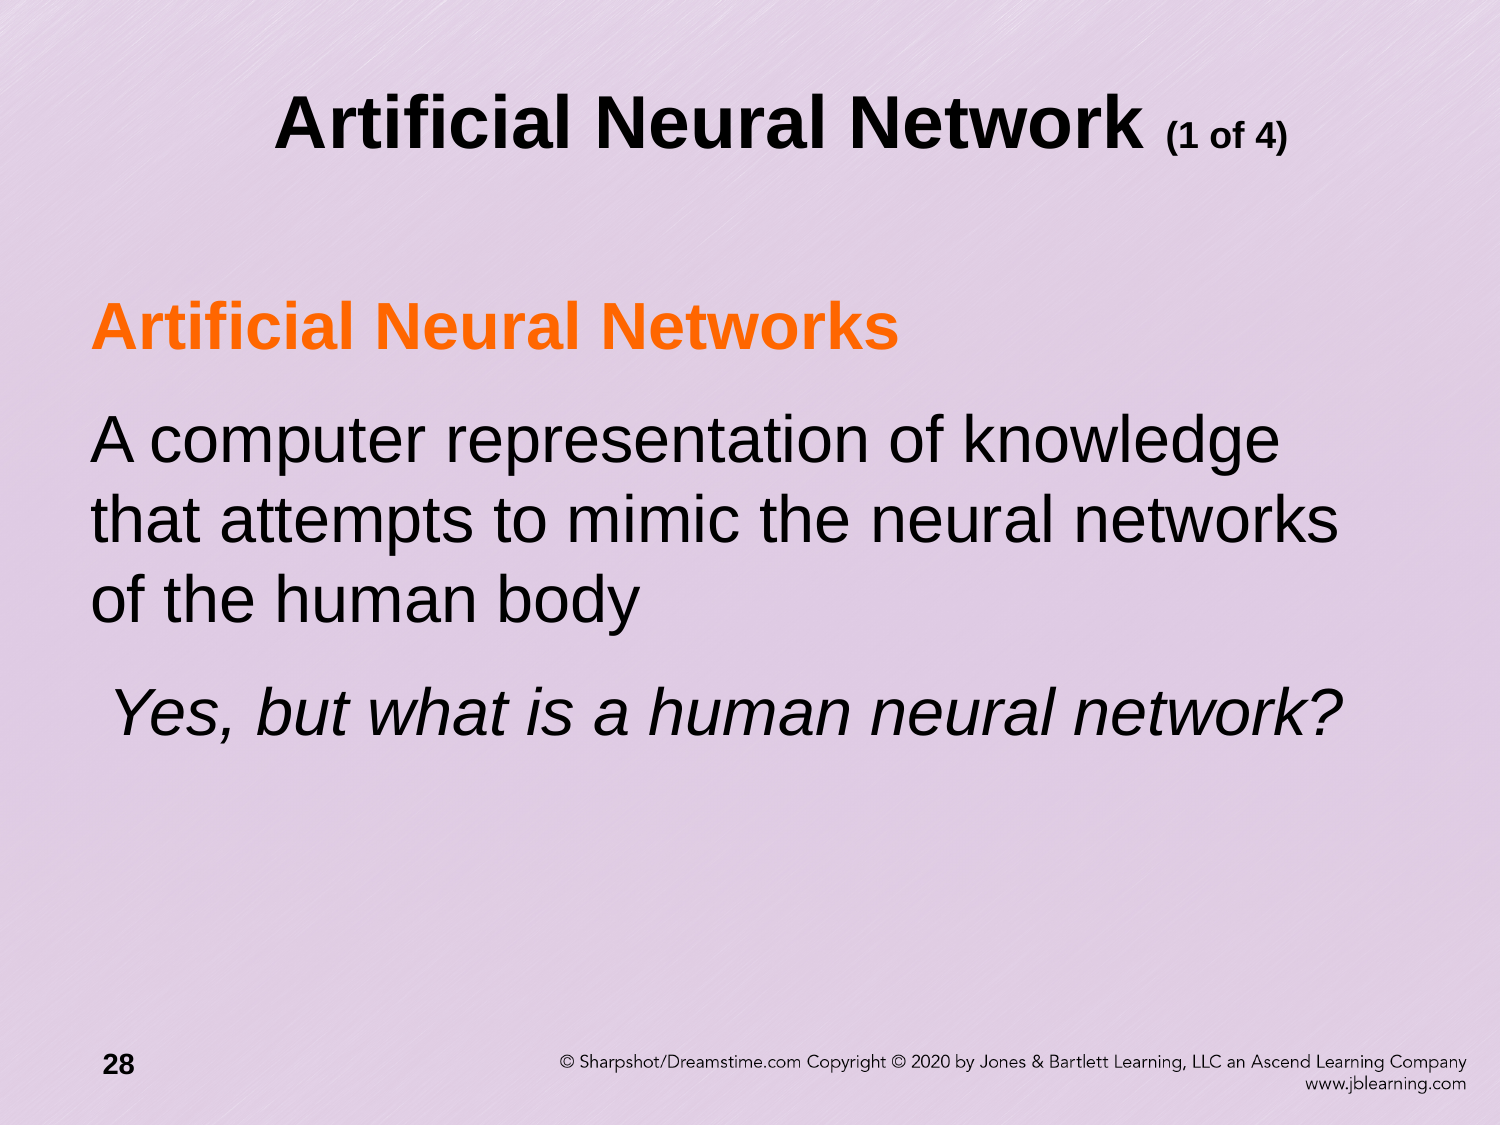

# Artificial Neural Network (1 of 4)
Artificial Neural Networks
A computer representation of knowledge that attempts to mimic the neural networks of the human body
 Yes, but what is a human neural network?

28